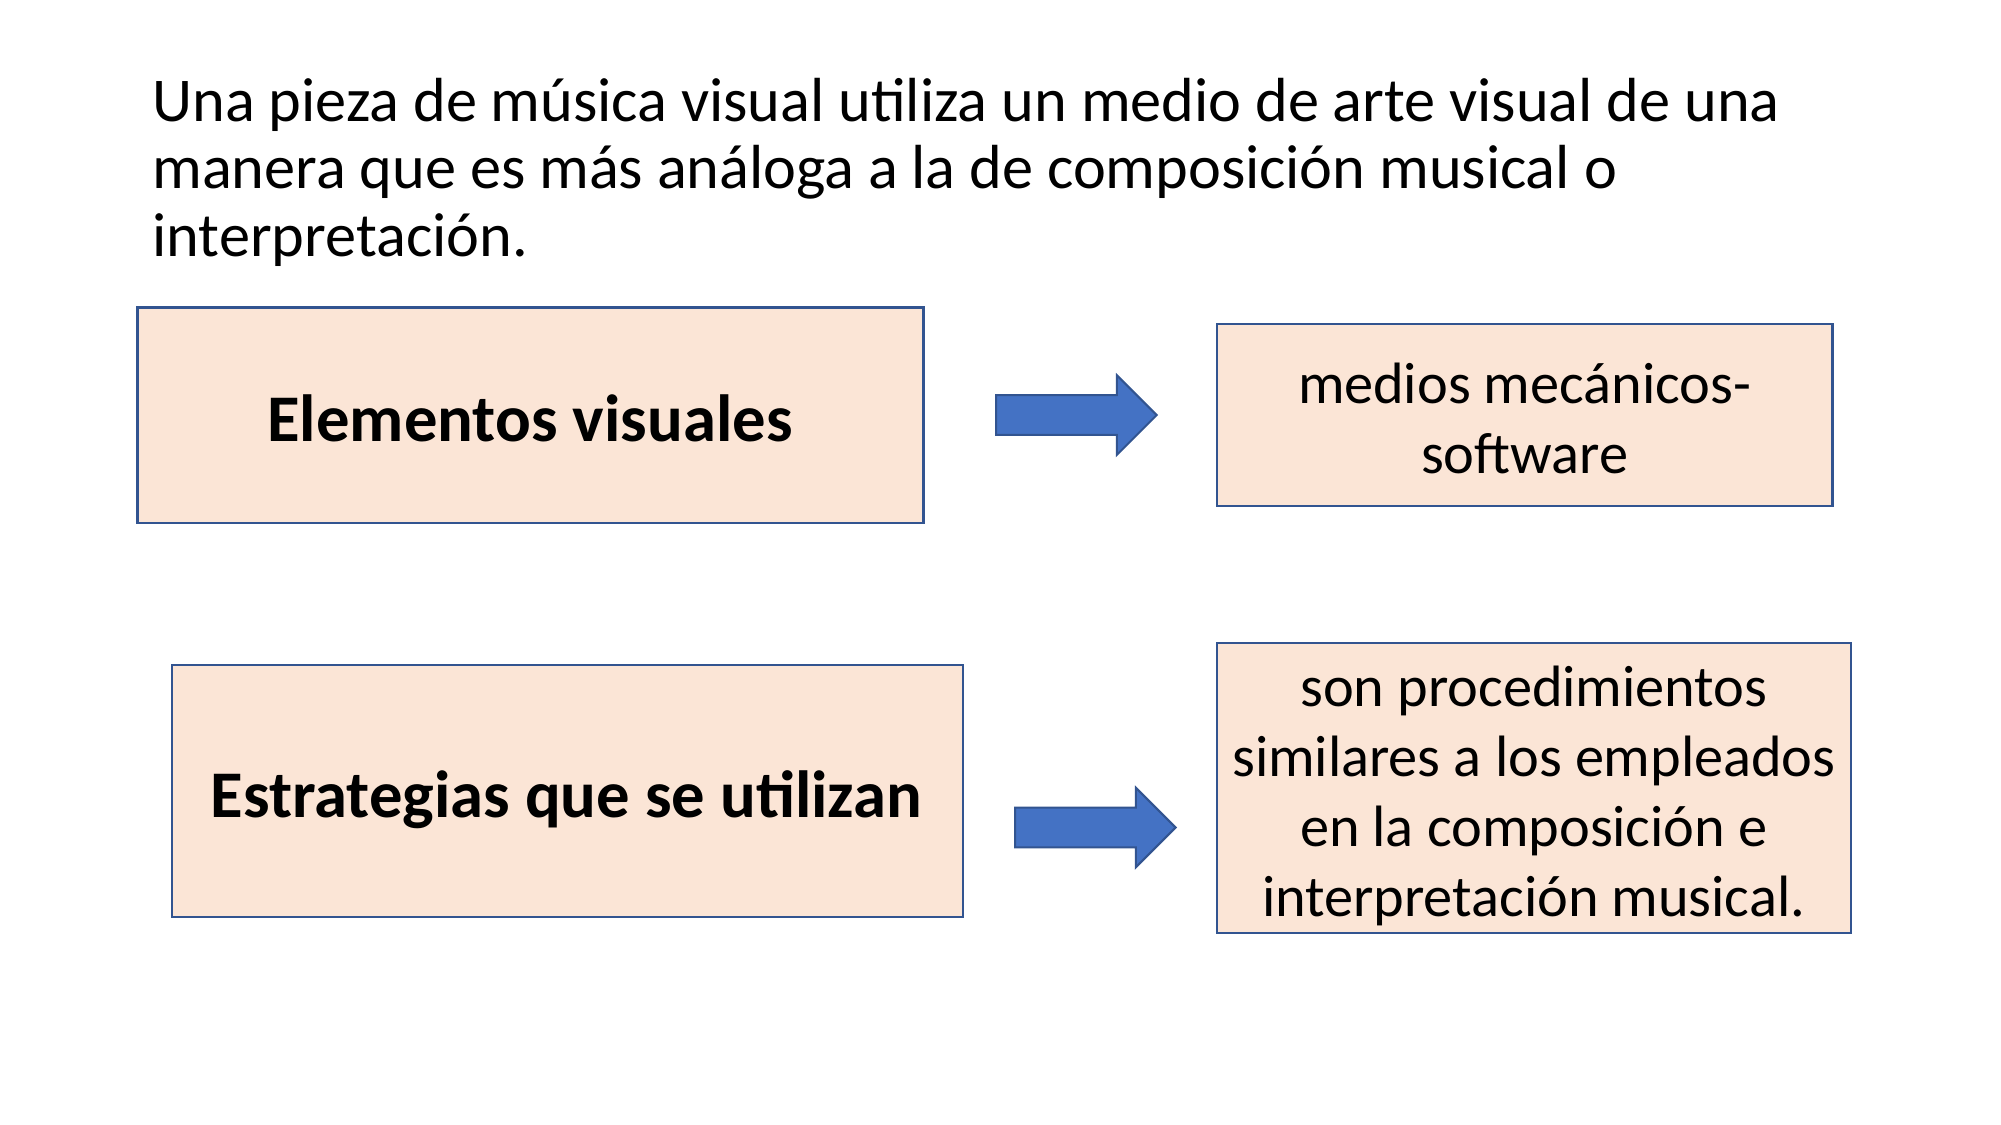

# Una pieza de música visual utiliza un medio de arte visual de una manera que es más análoga a la de composición musical o interpretación.
Elementos visuales
medios mecánicos-software

son procedimientos similares a los empleados en la composición e interpretación musical.
 Estrategias que se utilizan